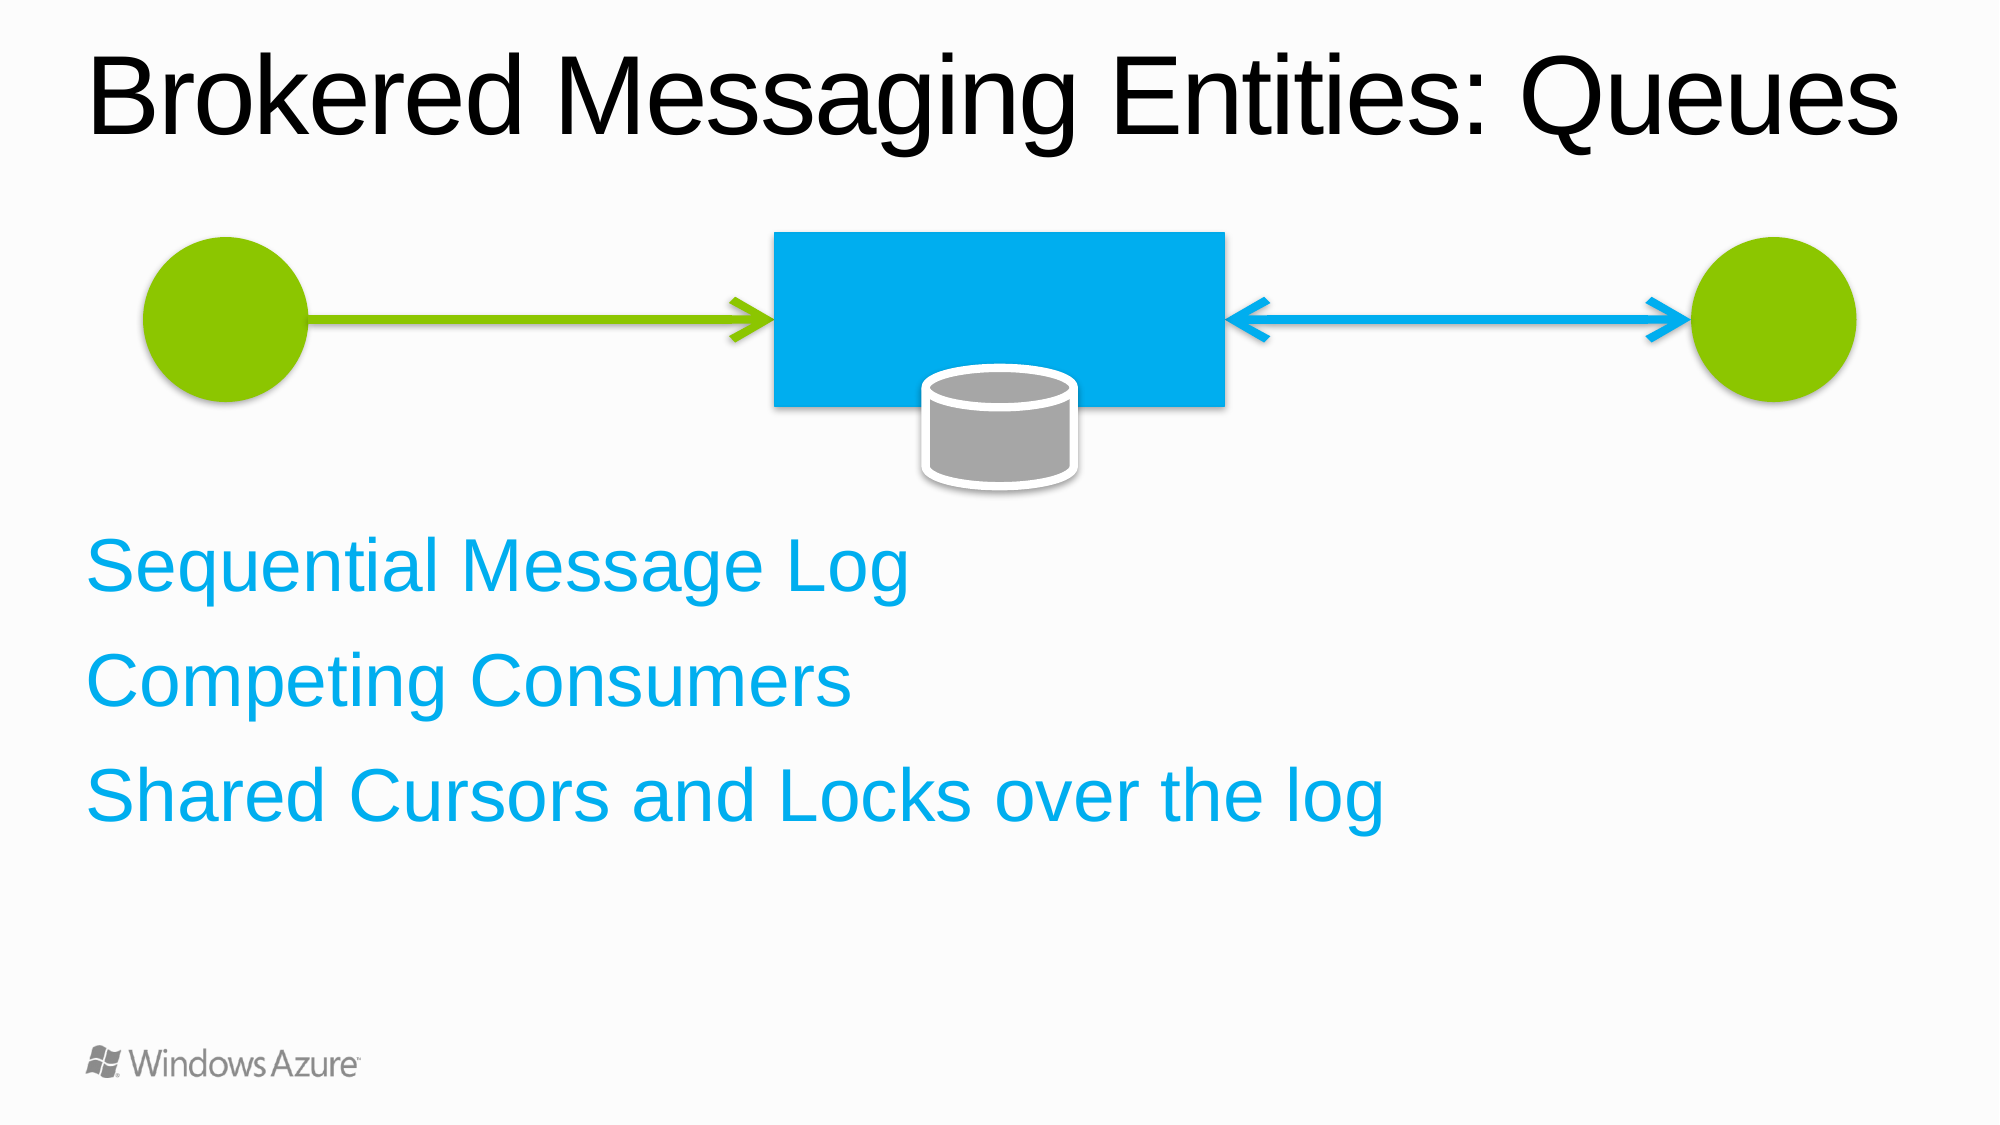

# Brokered Messaging Entities: Queues

Queue
S
R

Sequential Message Log
Competing Consumers
Shared Cursors and Locks over the log